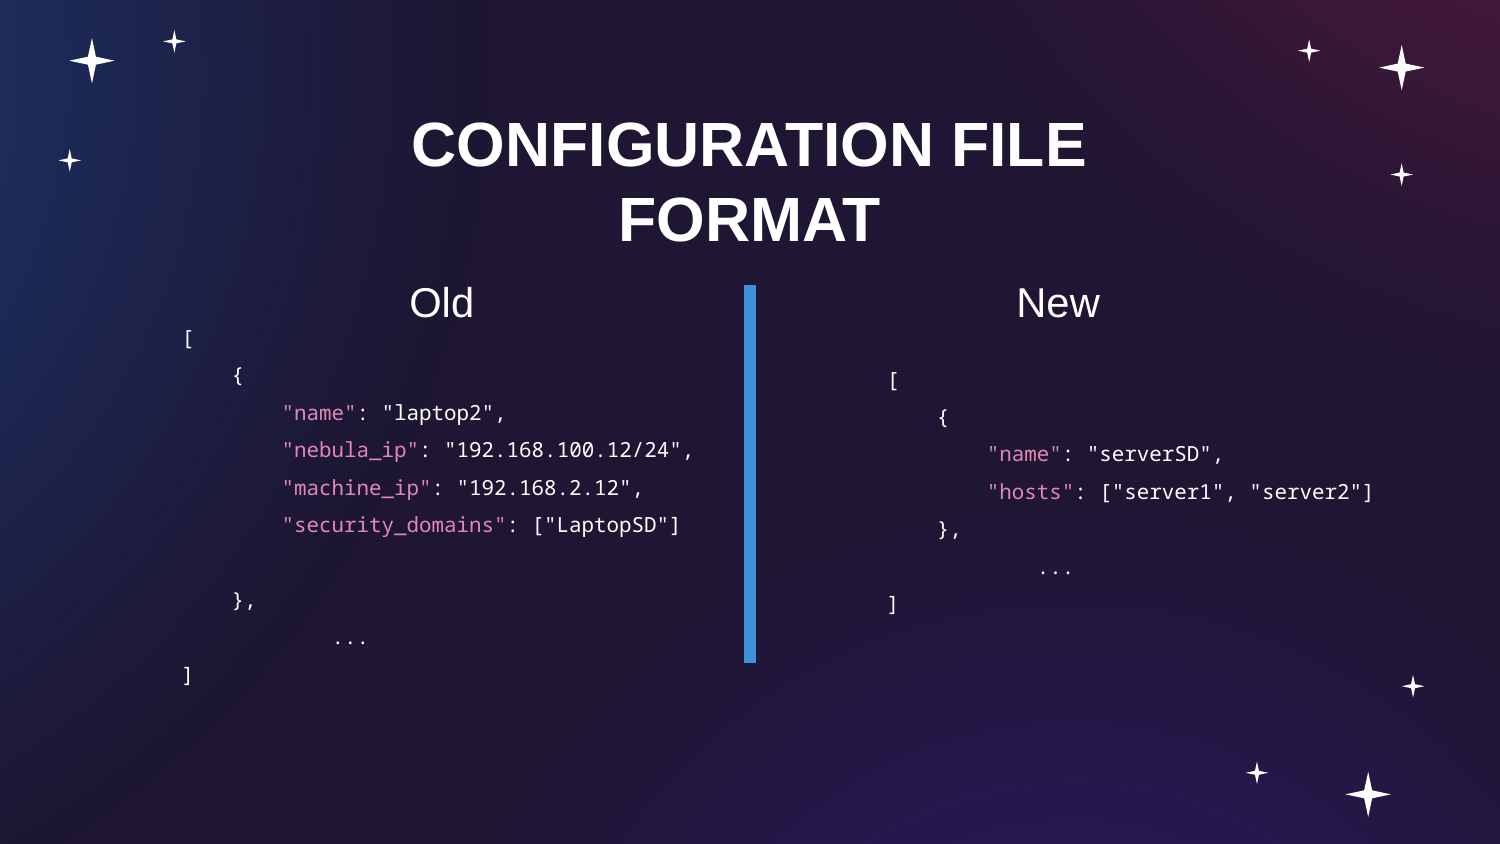

# CONFIGURATION FILE FORMAT
Old
New
[
    {
        "name": "laptop2",
        "nebula_ip": "192.168.100.12/24",
        "machine_ip": "192.168.2.12",
        "security_domains": ["LaptopSD"]
    },
	...
]
[
    {
        "name": "serverSD",
        "hosts": ["server1", "server2"]
    },
	...
]